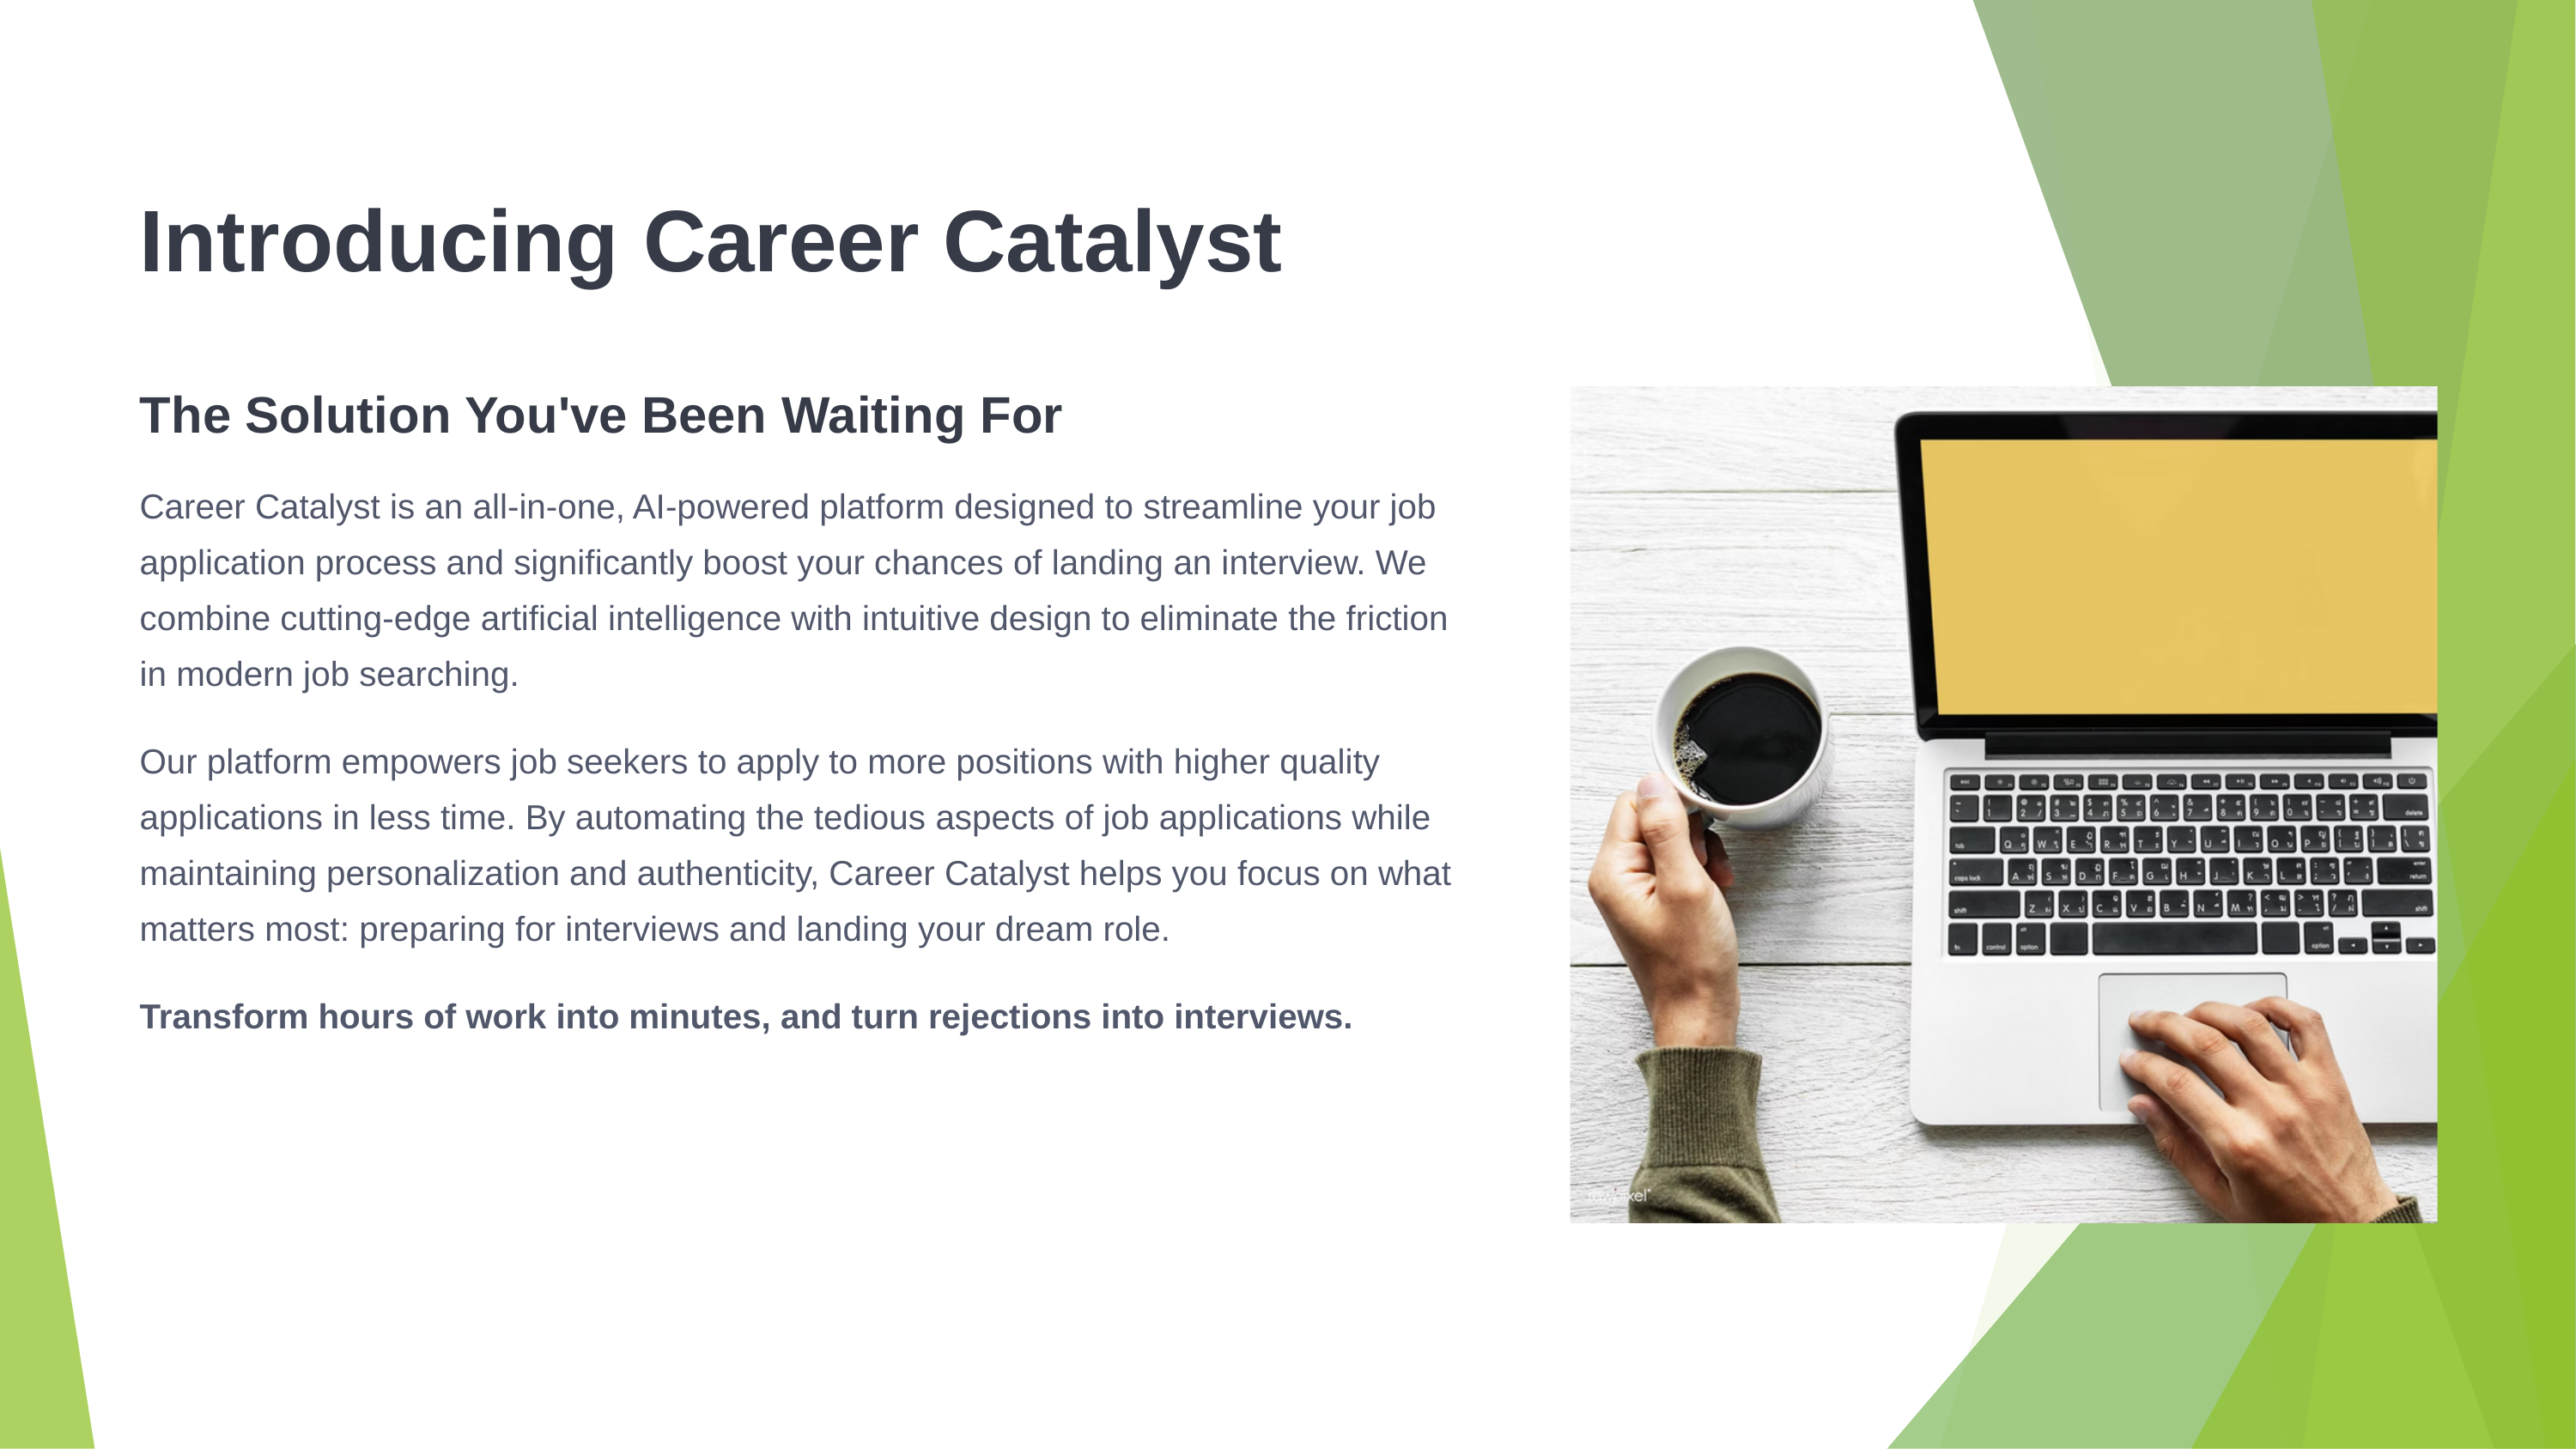

Introducing Career Catalyst
The Solution You've Been Waiting For

Career Catalyst is an all-in-one, AI-powered platform designed to streamline your job application process and significantly boost your chances of landing an interview. We combine cutting-edge artificial intelligence with intuitive design to eliminate the friction in modern job searching.

Our platform empowers job seekers to apply to more positions with higher quality applications in less time. By automating the tedious aspects of job applications while maintaining personalization and authenticity, Career Catalyst helps you focus on what matters most: preparing for interviews and landing your dream role.

Transform hours of work into minutes, and turn rejections into interviews.